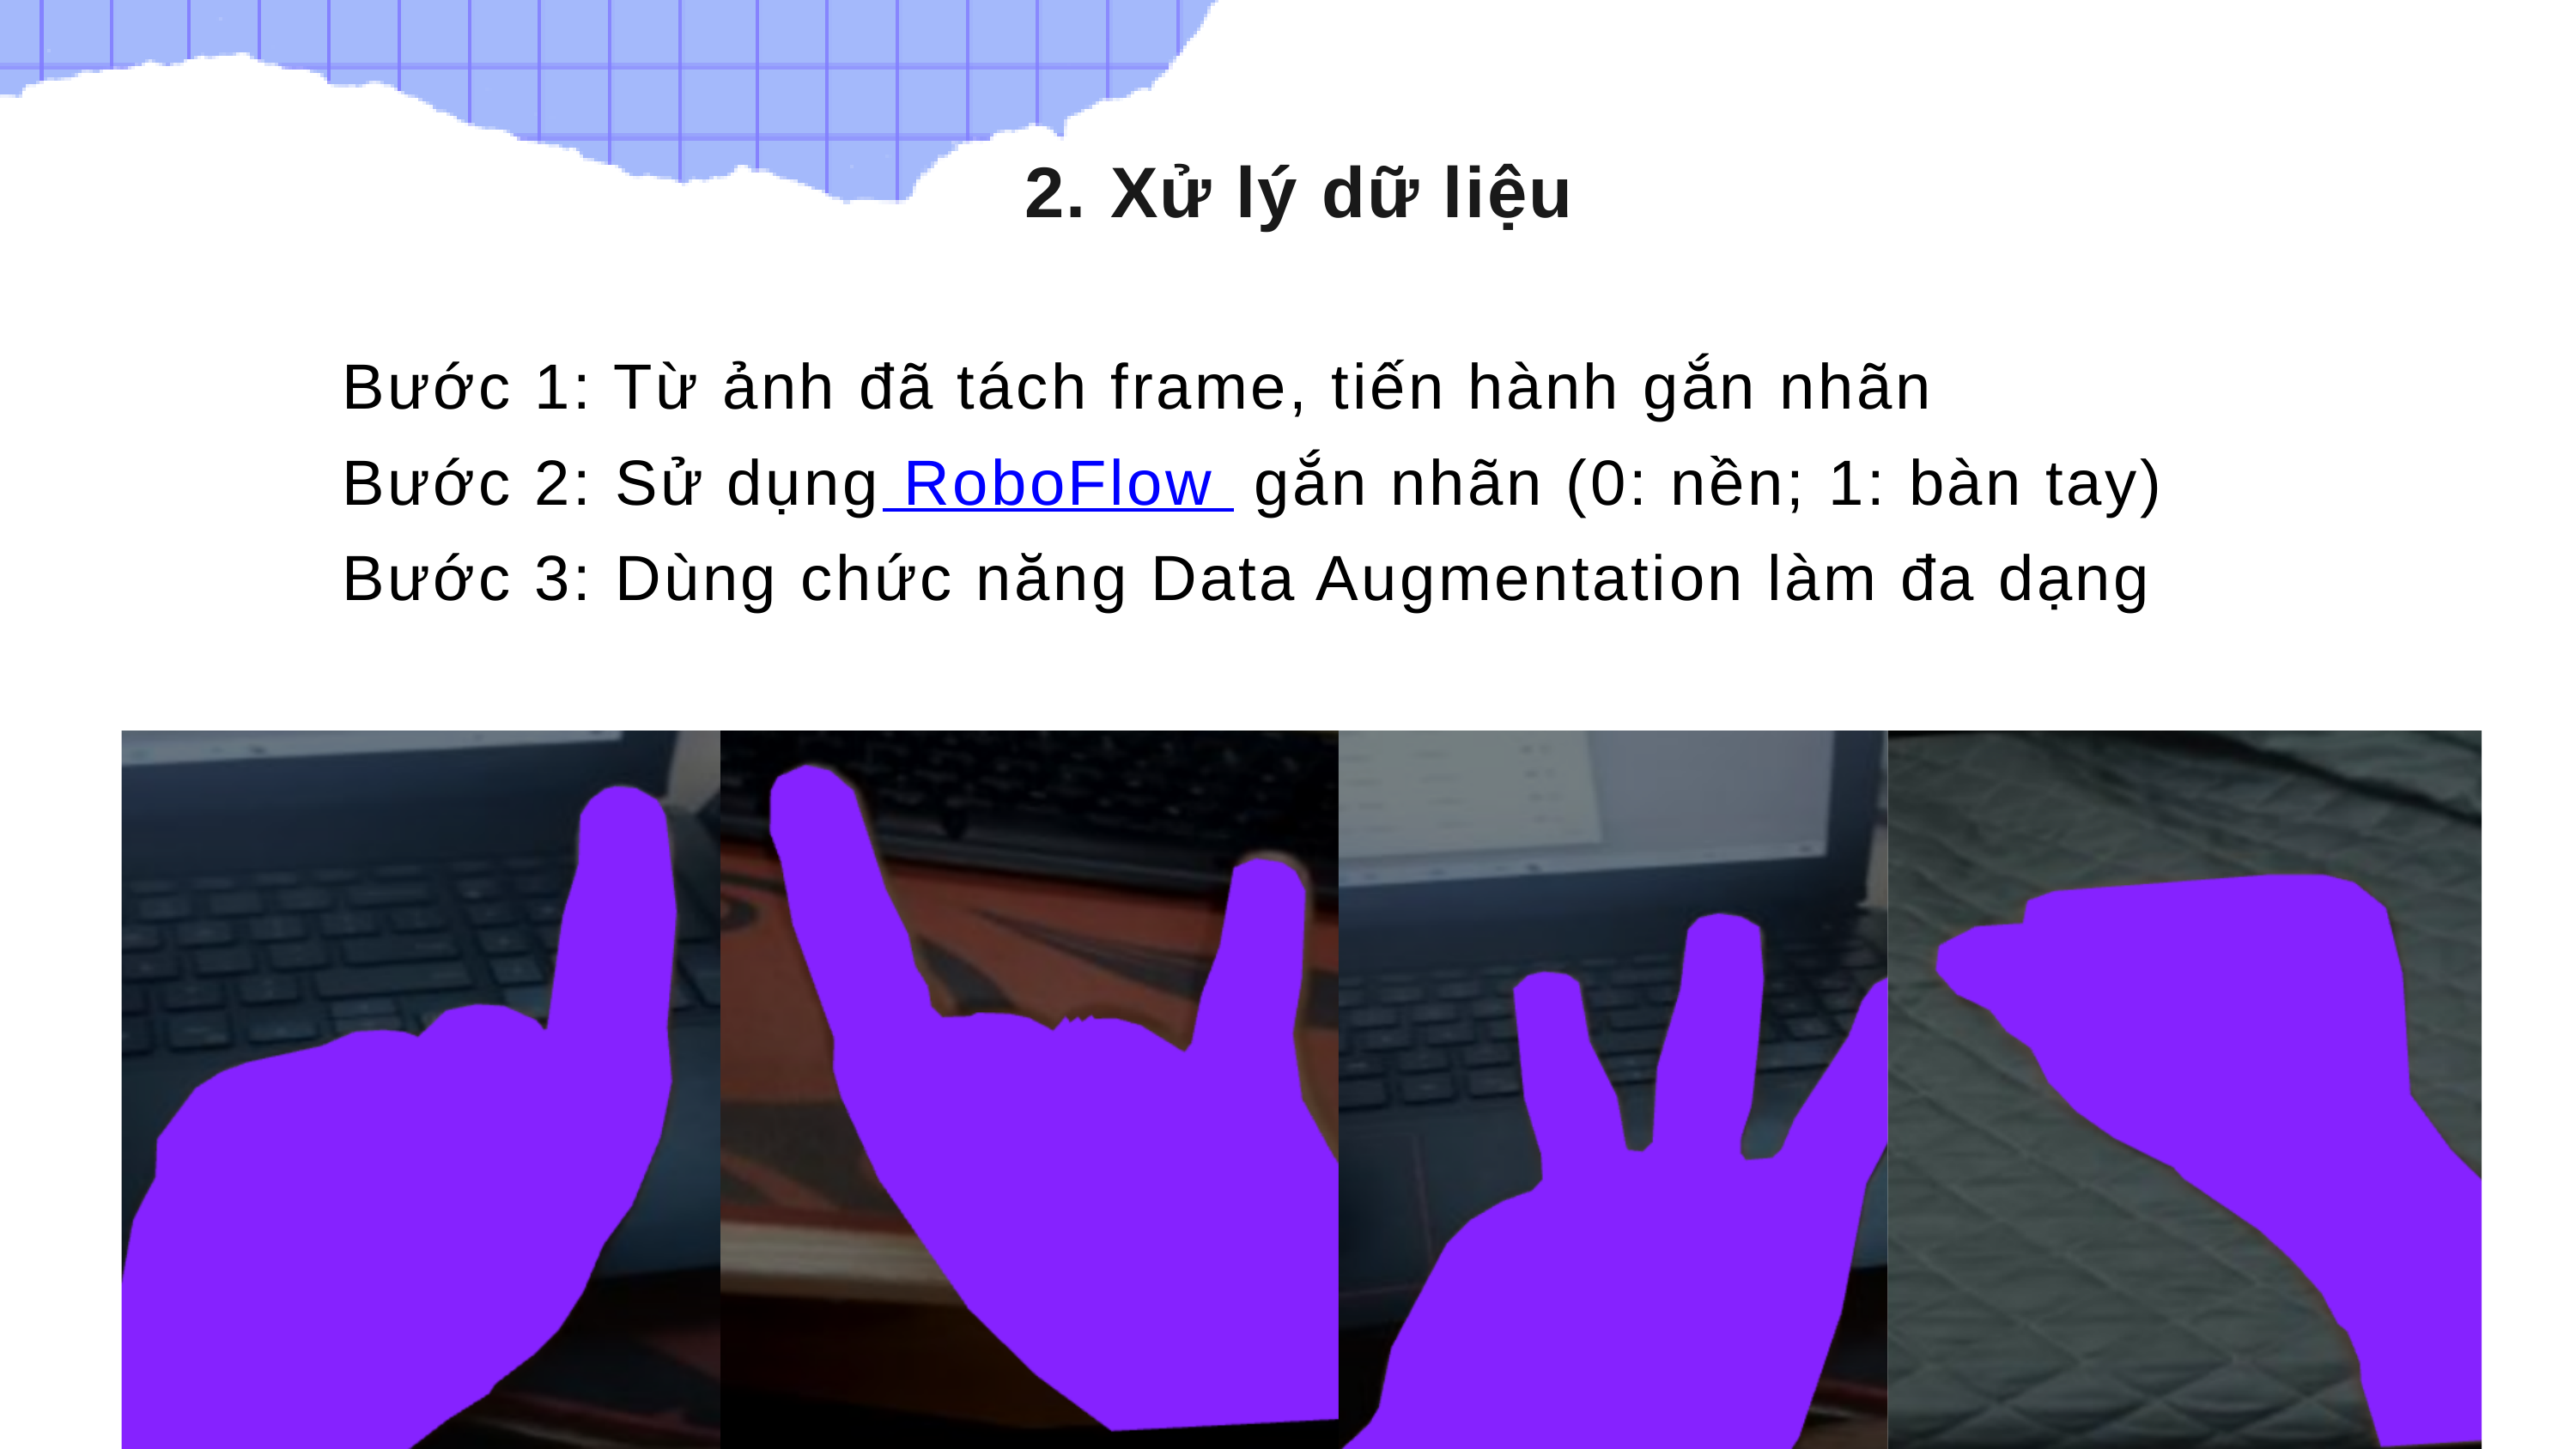

2. Xử lý dữ liệu
Bước 1: Từ ảnh đã tách frame, tiến hành gắn nhãn
Bước 2: Sử dụng RoboFlow  gắn nhãn (0: nền; 1: bàn tay)
Bước 3: Dùng chức năng Data Augmentation làm đa dạng